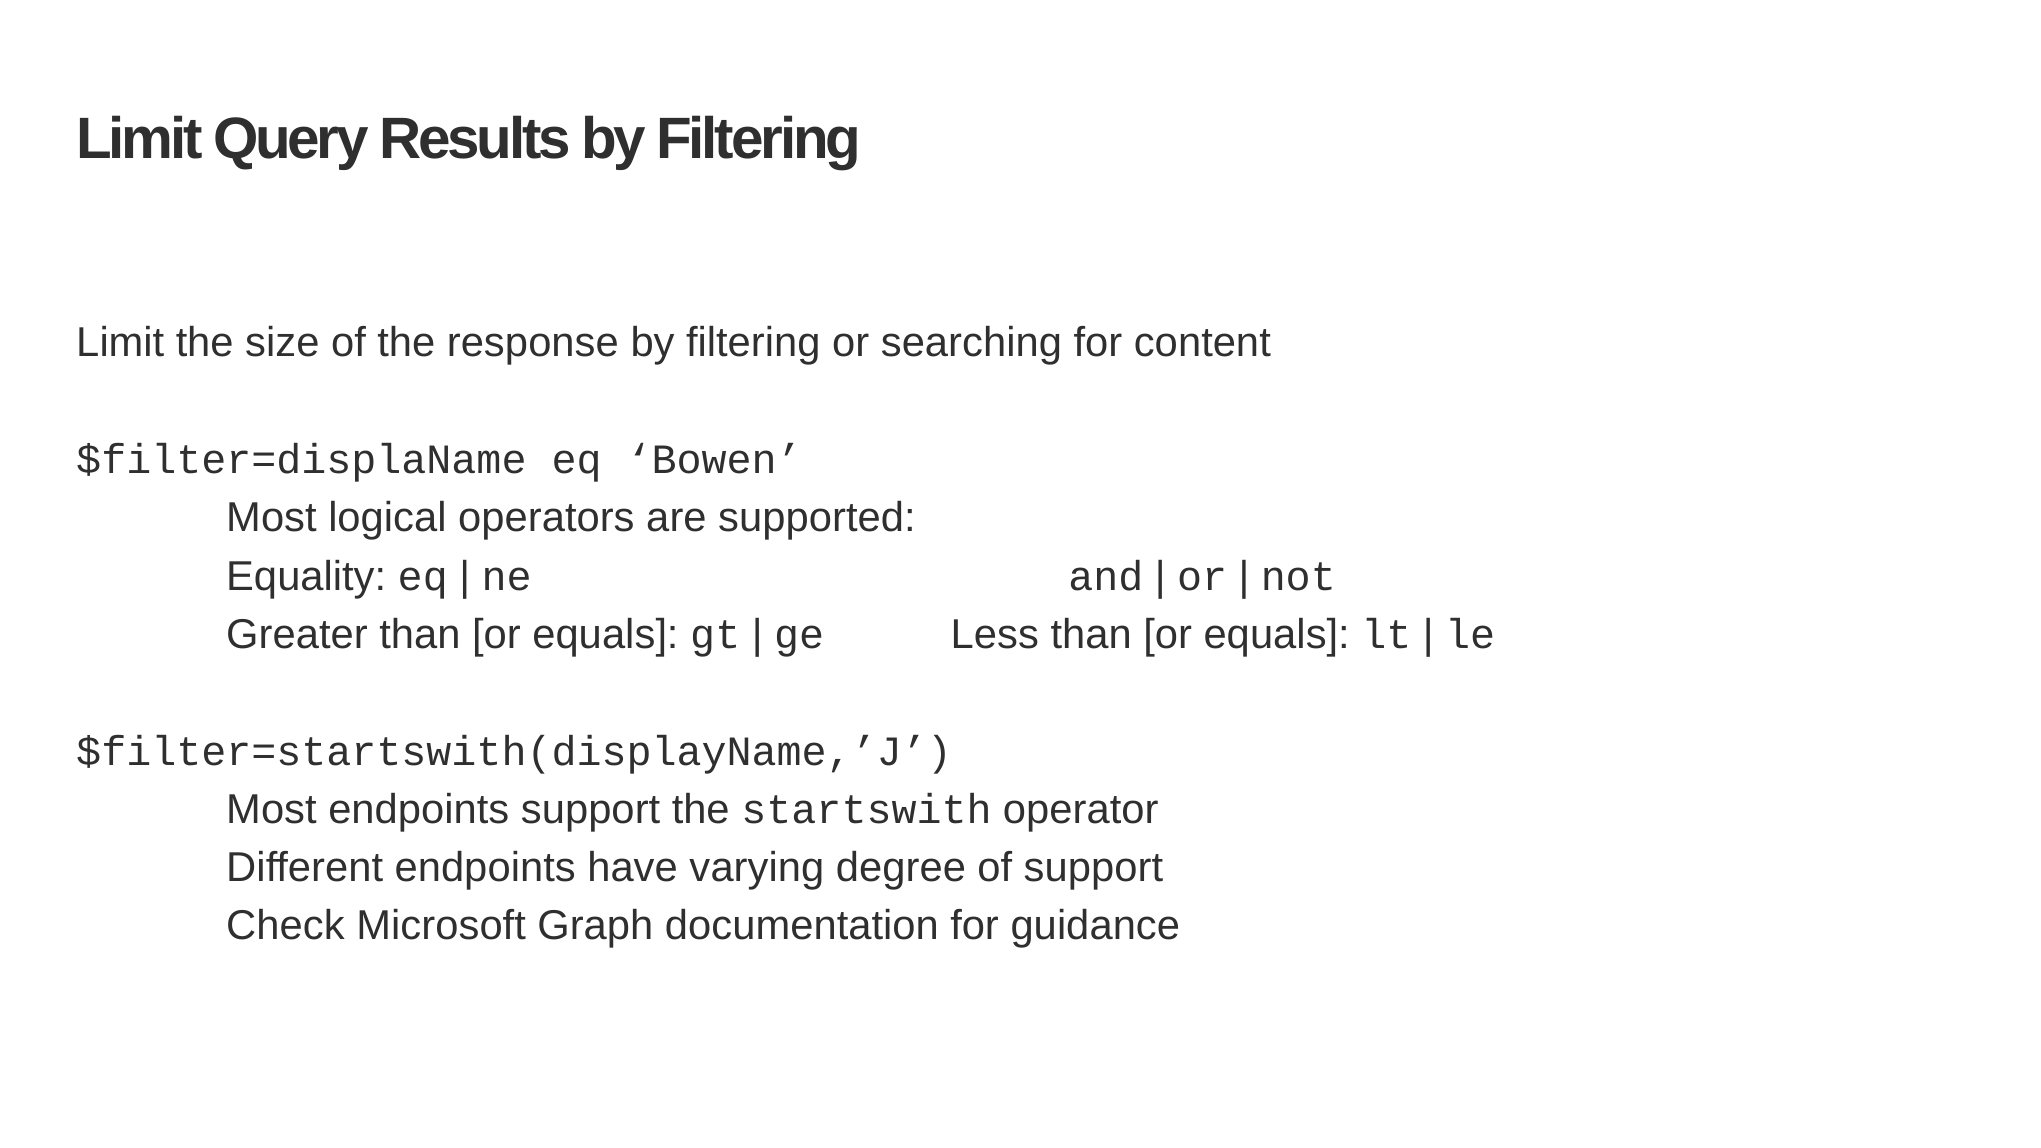

# Limit Query Results by Filtering
Limit the size of the response by filtering or searching for content

$filter=displaName eq ‘Bowen’
	Most logical operators are supported:
	Equality: eq | ne             		        and | or | not
	Greater than [or equals]: gt | ge           Less than [or equals]: lt | le

$filter=startswith(displayName,’J’)
	Most endpoints support the startswith operator
	Different endpoints have varying degree of support
	Check Microsoft Graph documentation for guidance